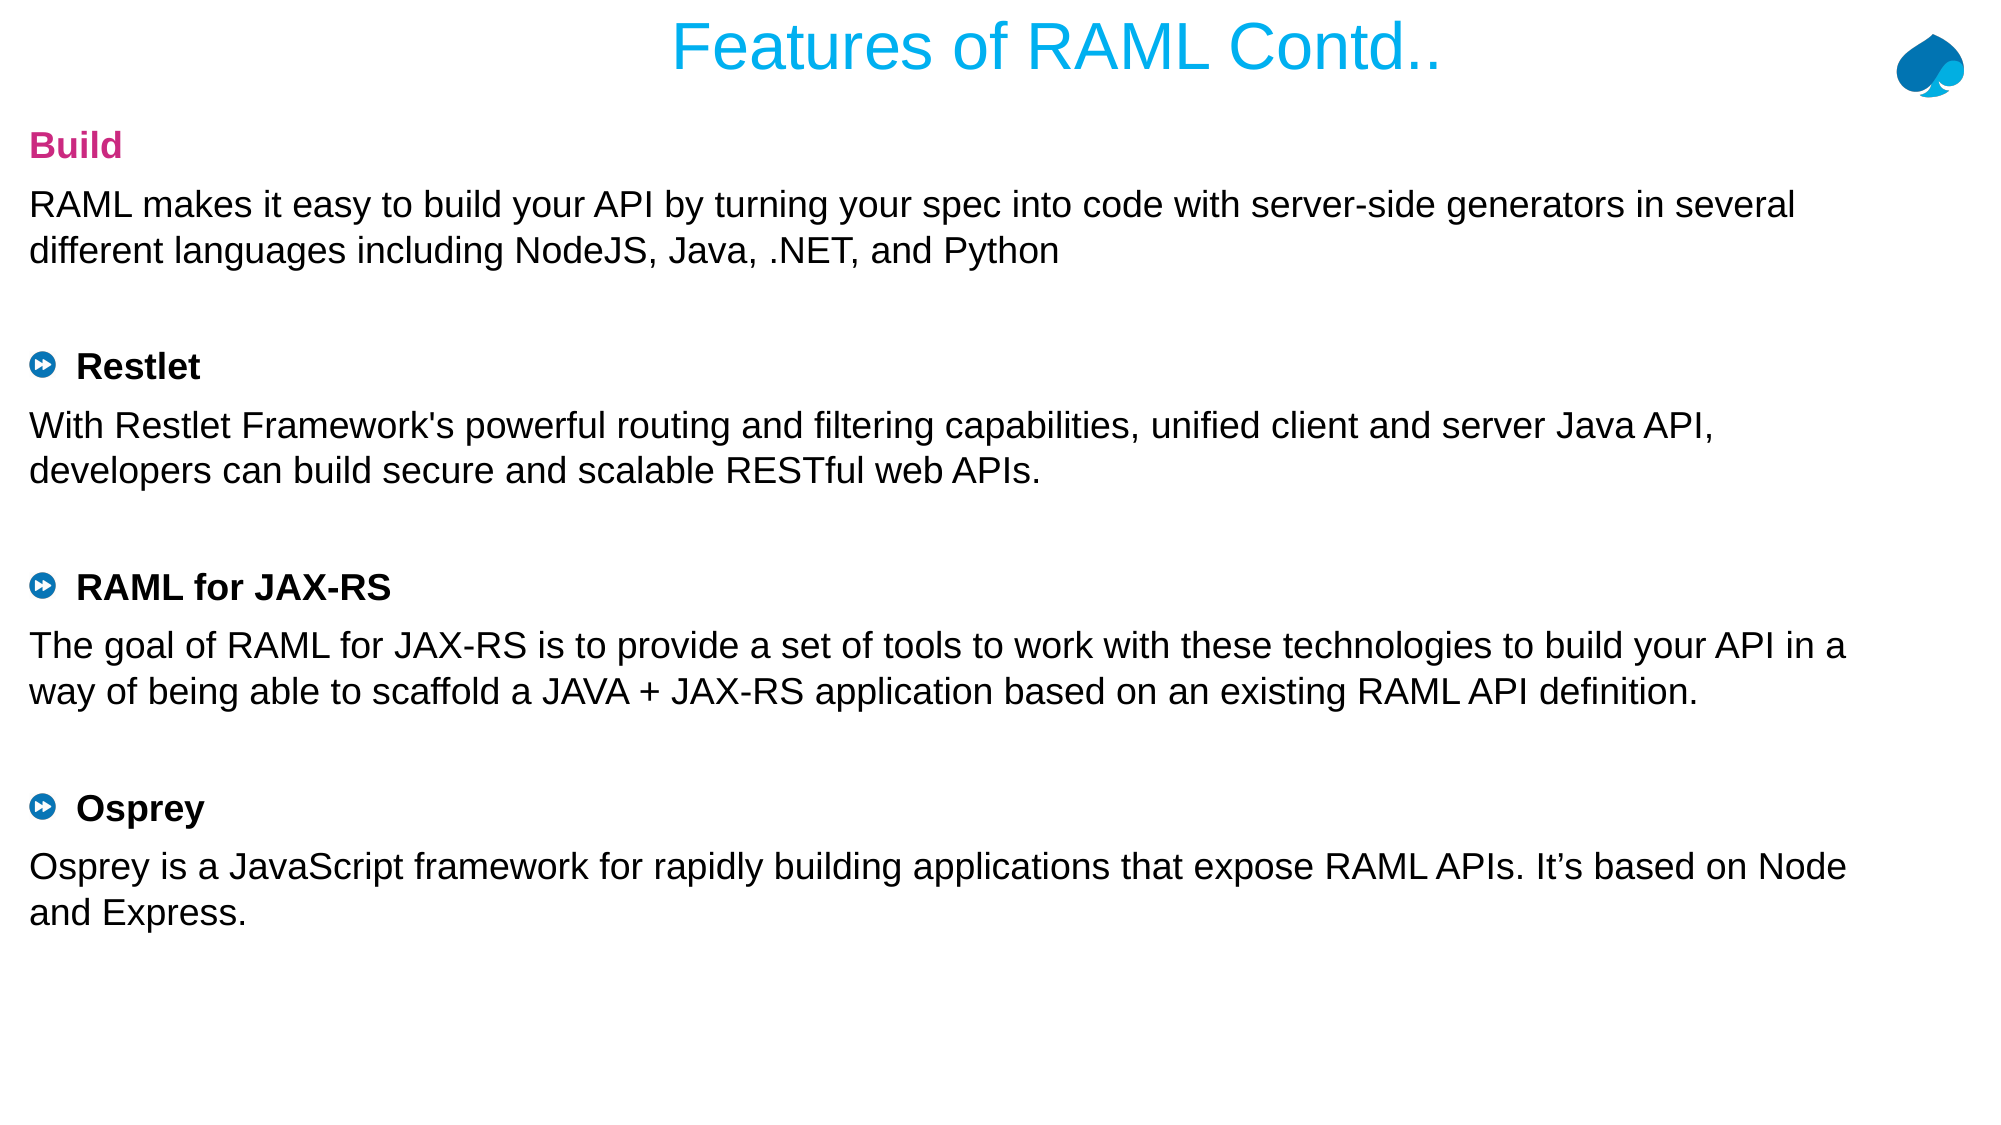

# Features of RAML Contd..

Build
RAML makes it easy to build your API by turning your spec into code with server-side generators in several different languages including NodeJS, Java, .NET, and Python

Restlet
With Restlet Framework's powerful routing and filtering capabilities, unified client and server Java API, developers can build secure and scalable RESTful web APIs.

RAML for JAX-RS
The goal of RAML for JAX-RS is to provide a set of tools to work with these technologies to build your API in a way of being able to scaffold a JAVA + JAX-RS application based on an existing RAML API definition.

Osprey
Osprey is a JavaScript framework for rapidly building applications that expose RAML APIs. It’s based on Node and Express.